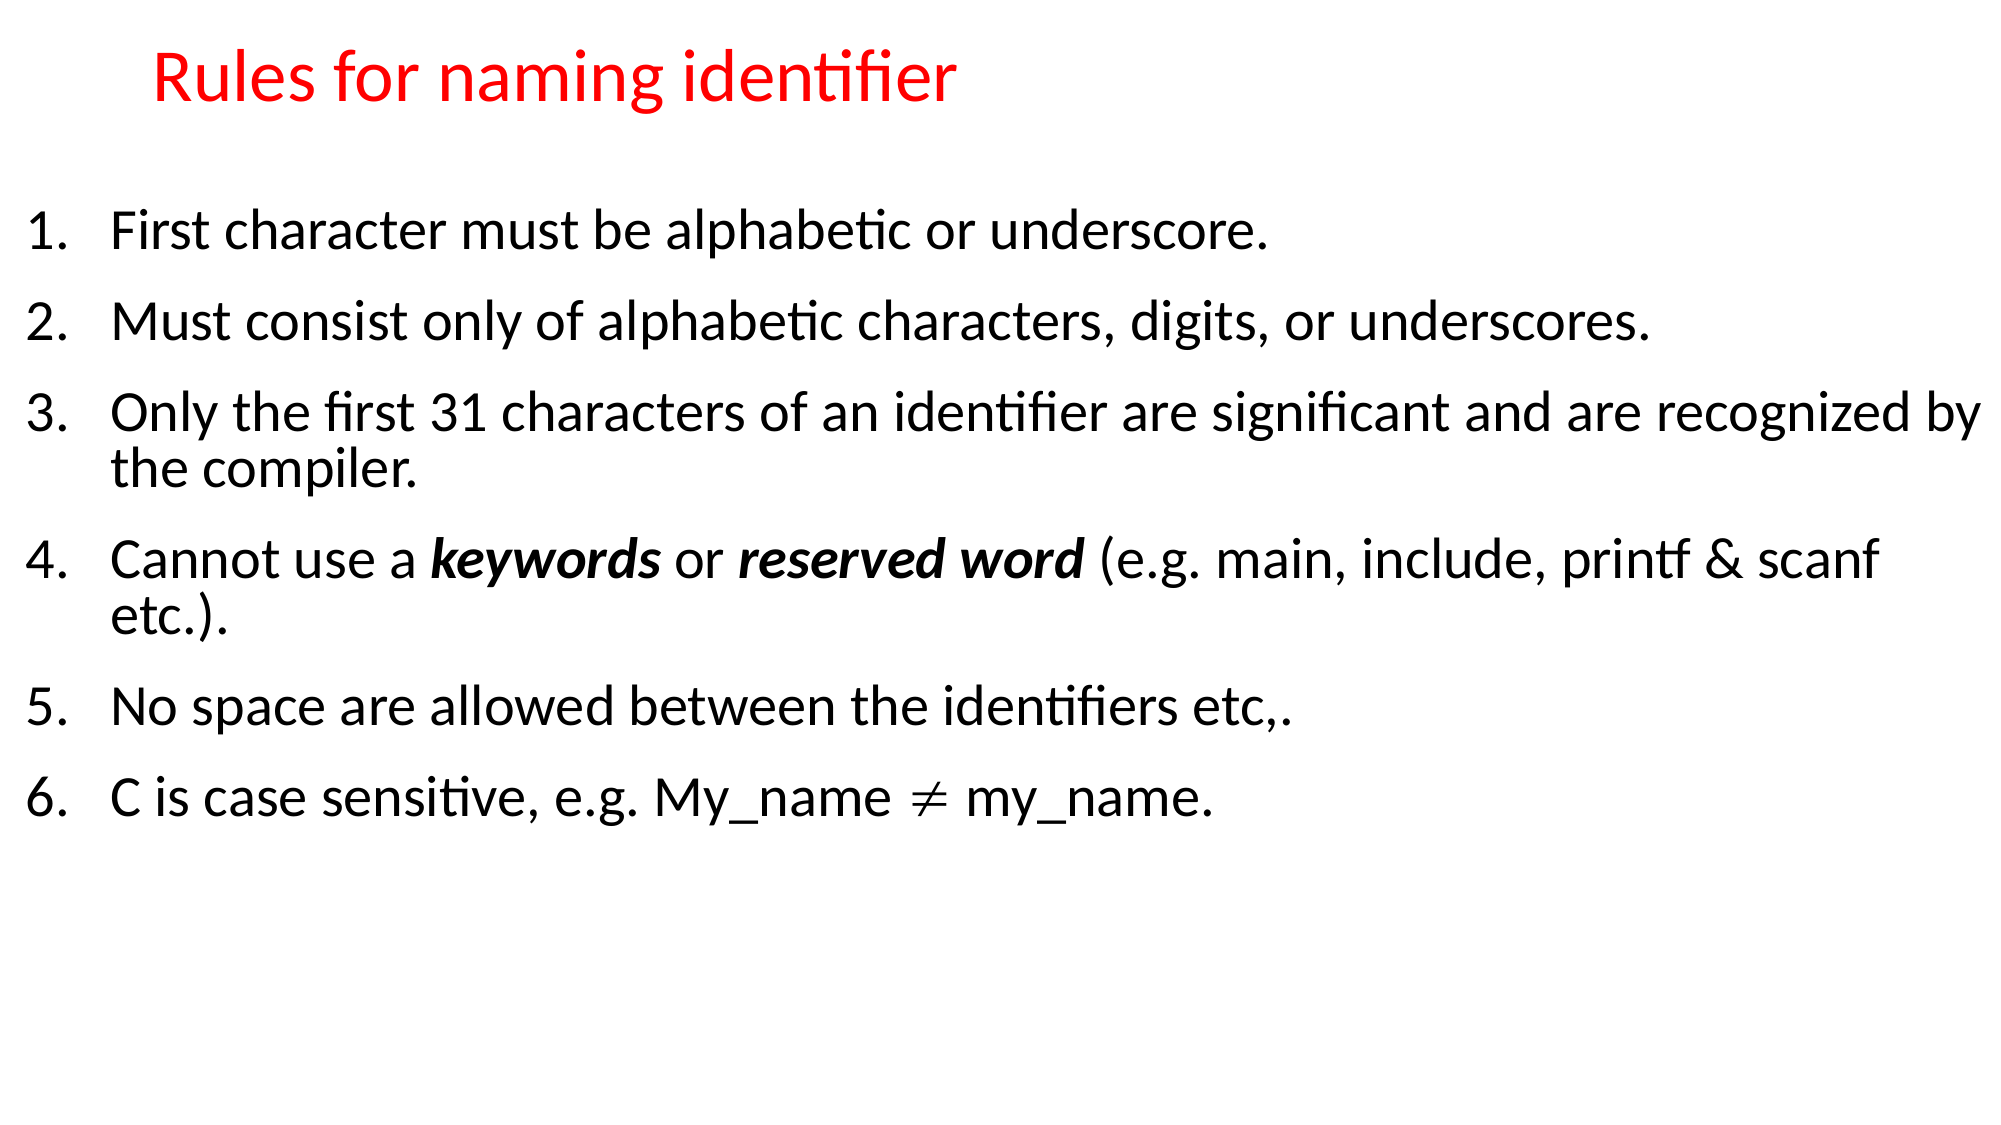

# Rules for naming identifier
First character must be alphabetic or underscore.
Must consist only of alphabetic characters, digits, or underscores.
Only the first 31 characters of an identifier are significant and are recognized by the compiler.
Cannot use a keywords or reserved word (e.g. main, include, printf & scanf etc.).
No space are allowed between the identifiers etc,.
C is case sensitive, e.g. My_name ≠ my_name.